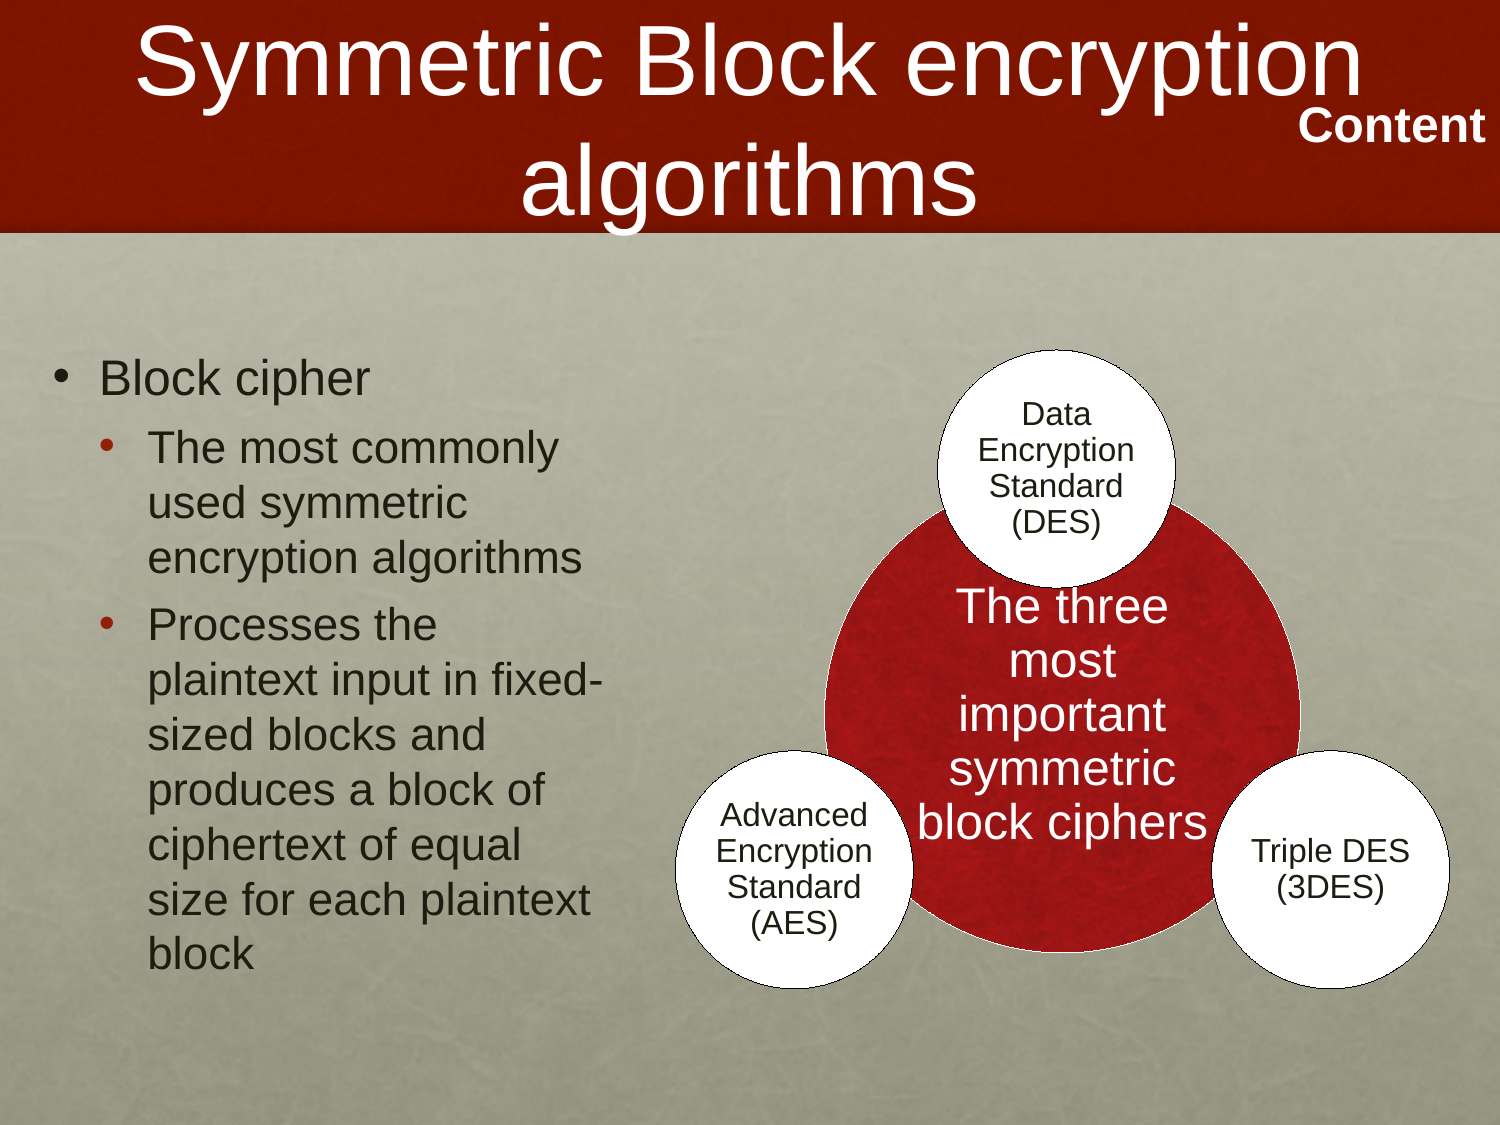

# Symmetric Block encryption algorithms
The three most important symmetric block ciphers
Data Encryption Standard (DES)
Triple DES (3DES)
Advanced Encryption Standard (AES)
Block cipher
The most commonly used symmetric encryption algorithms
Processes the plaintext input in fixed-sized blocks and produces a block of ciphertext of equal size for each plaintext block